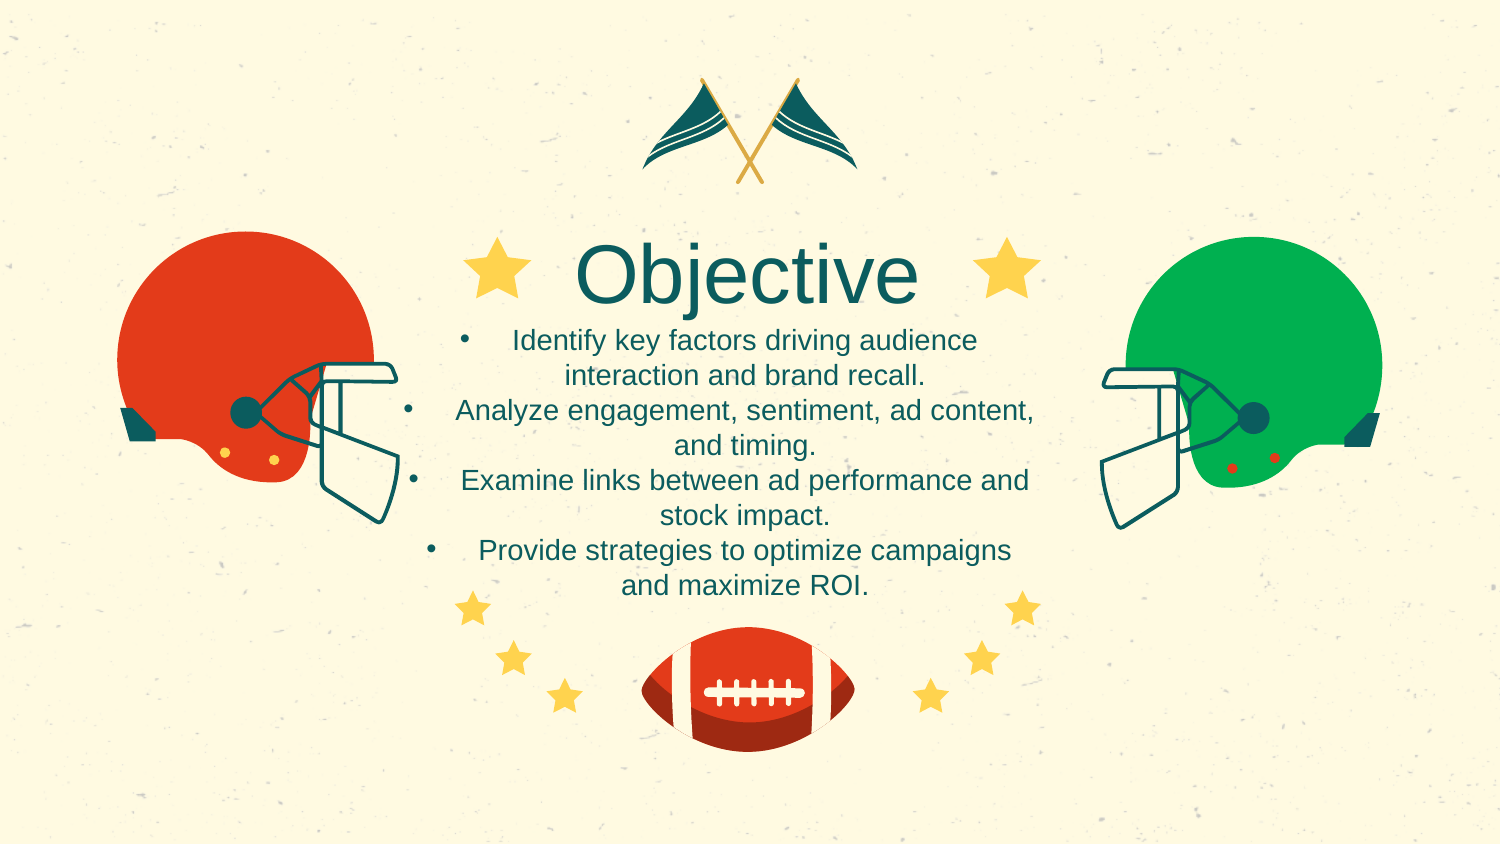

# Objective

Identify key factors driving audience interaction and brand recall.
Analyze engagement, sentiment, ad content, and timing.
Examine links between ad performance and stock impact.
Provide strategies to optimize campaigns and maximize ROI.